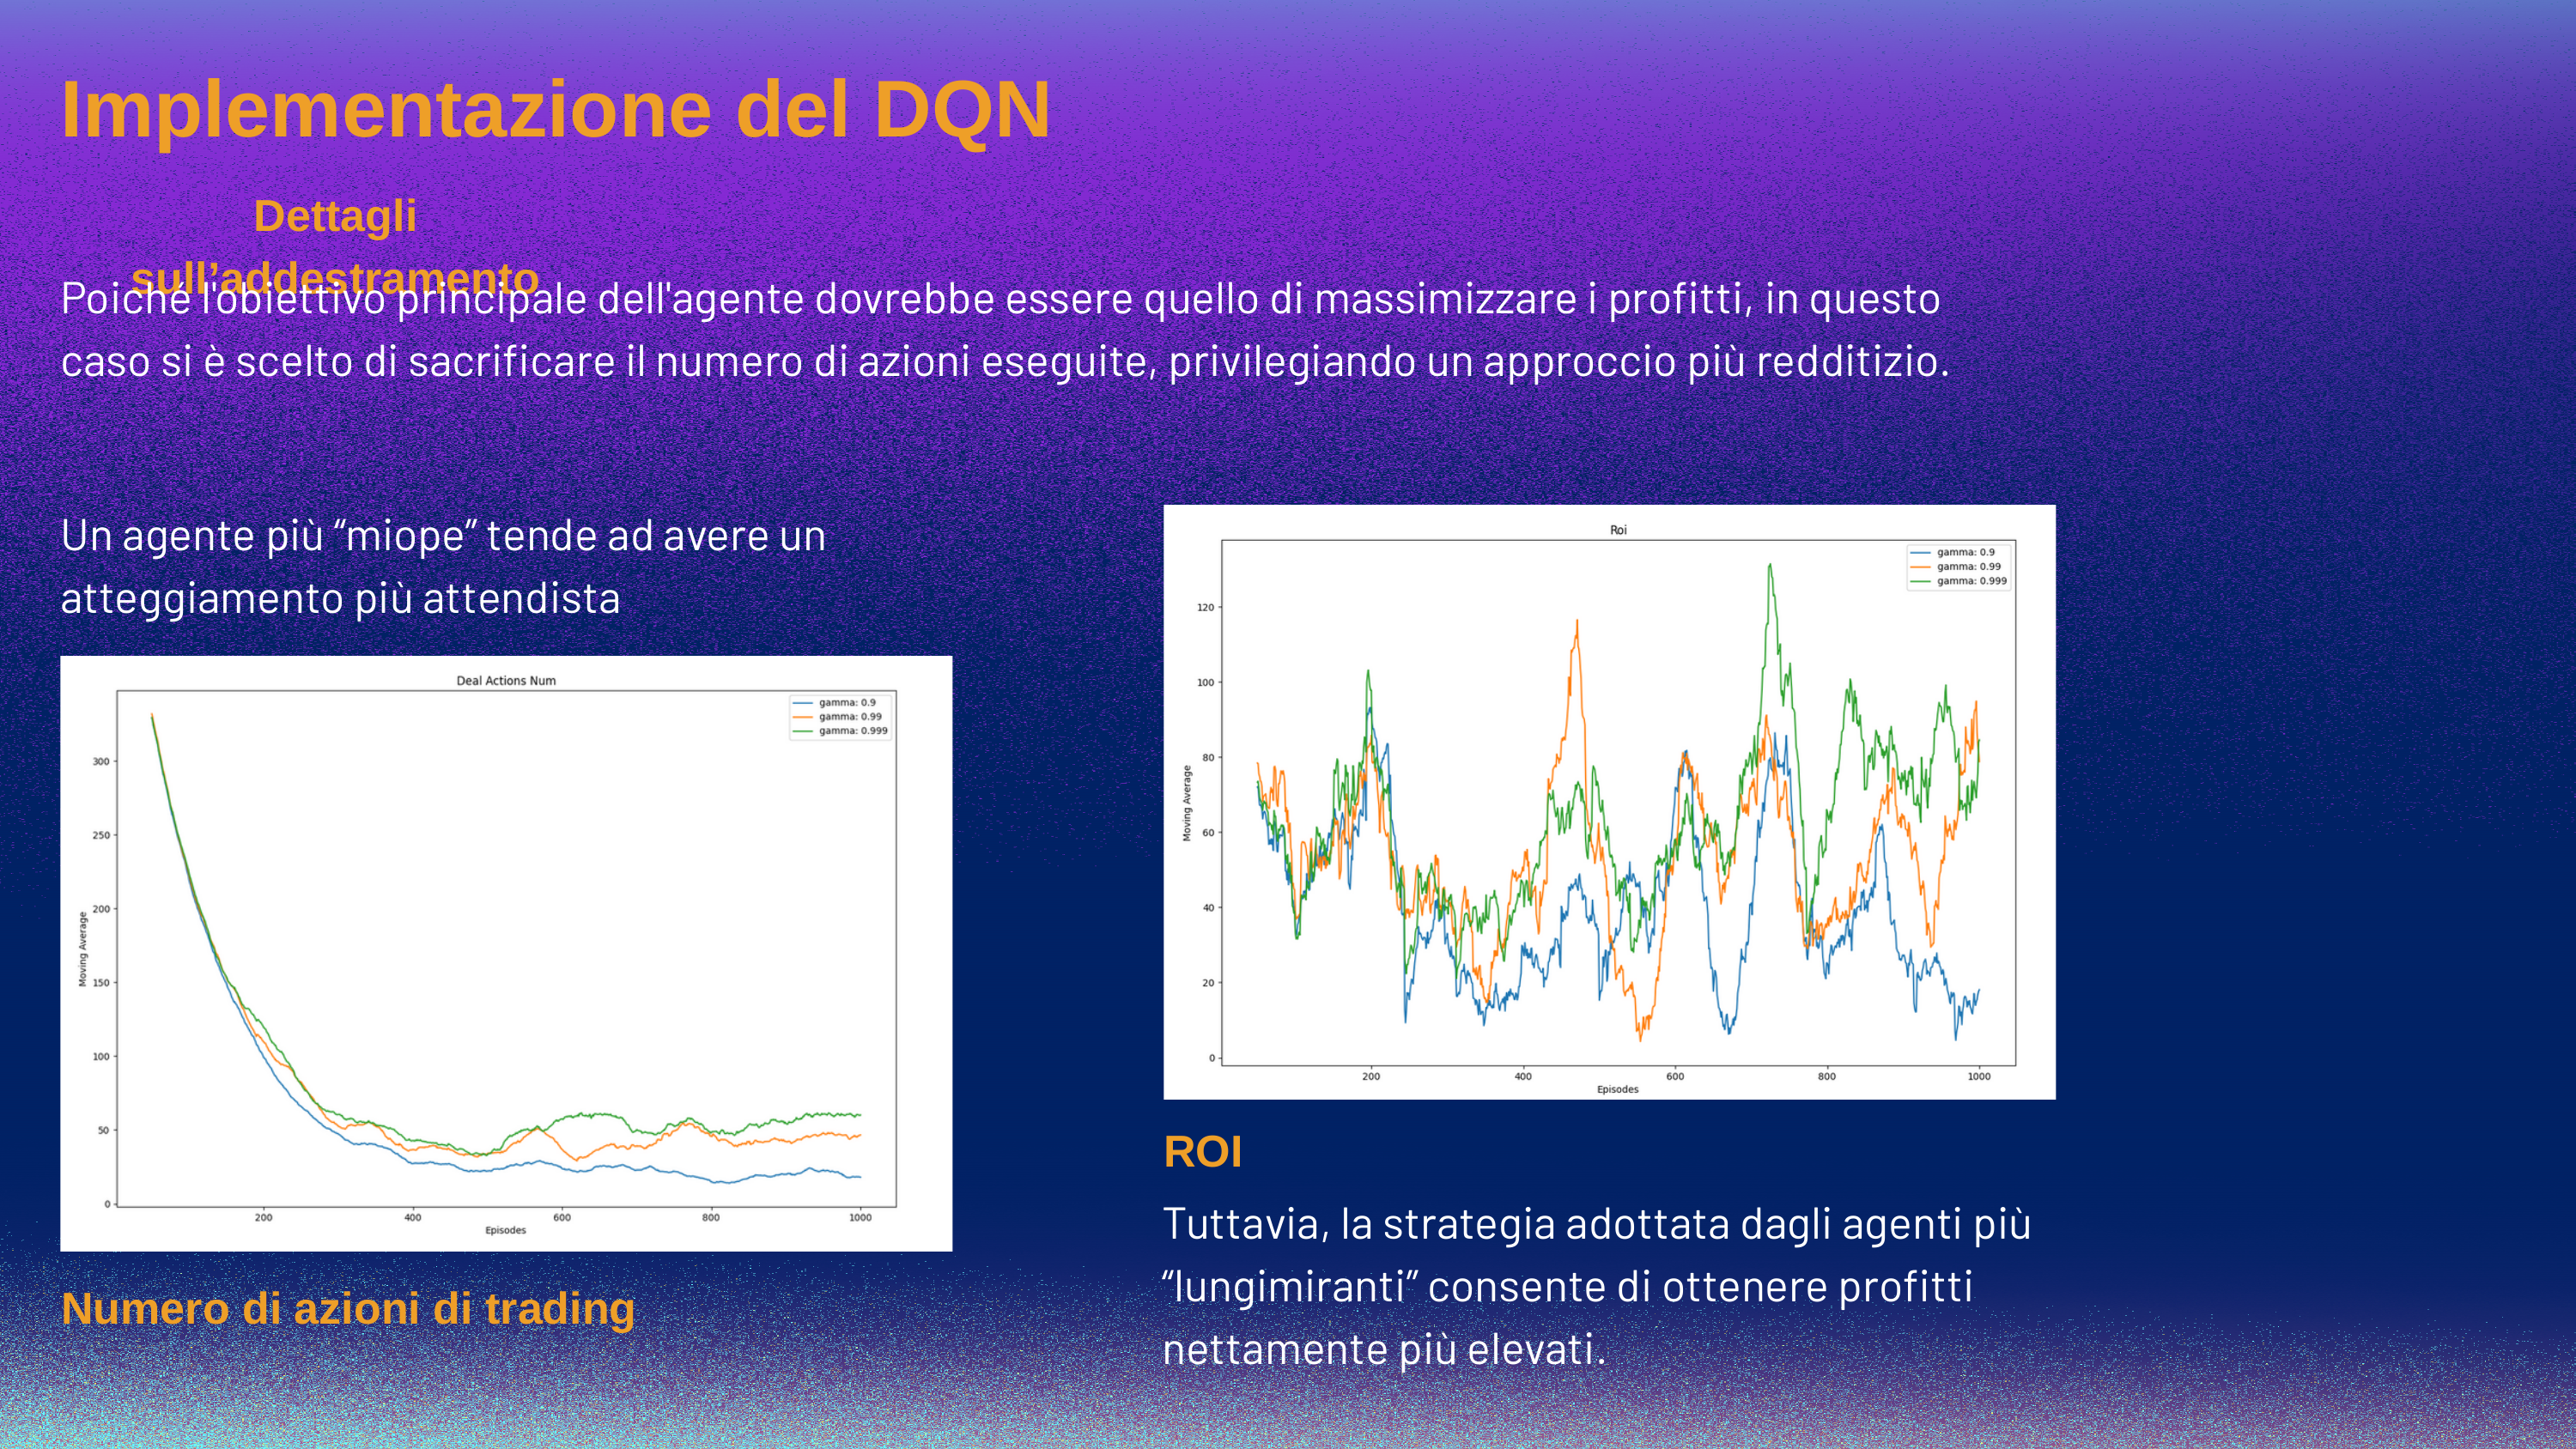

Implementazione del DQN
Dettagli sull’addestramento
Poiché l'obiettivo principale dell'agente dovrebbe essere quello di massimizzare i profitti, in questo caso si è scelto di sacrificare il numero di azioni eseguite, privilegiando un approccio più redditizio.
Un agente più “miope” tende ad avere un atteggiamento più attendista

ROI
Tuttavia, la strategia adottata dagli agenti più “lungimiranti” consente di ottenere profitti nettamente più elevati.
Numero di azioni di trading